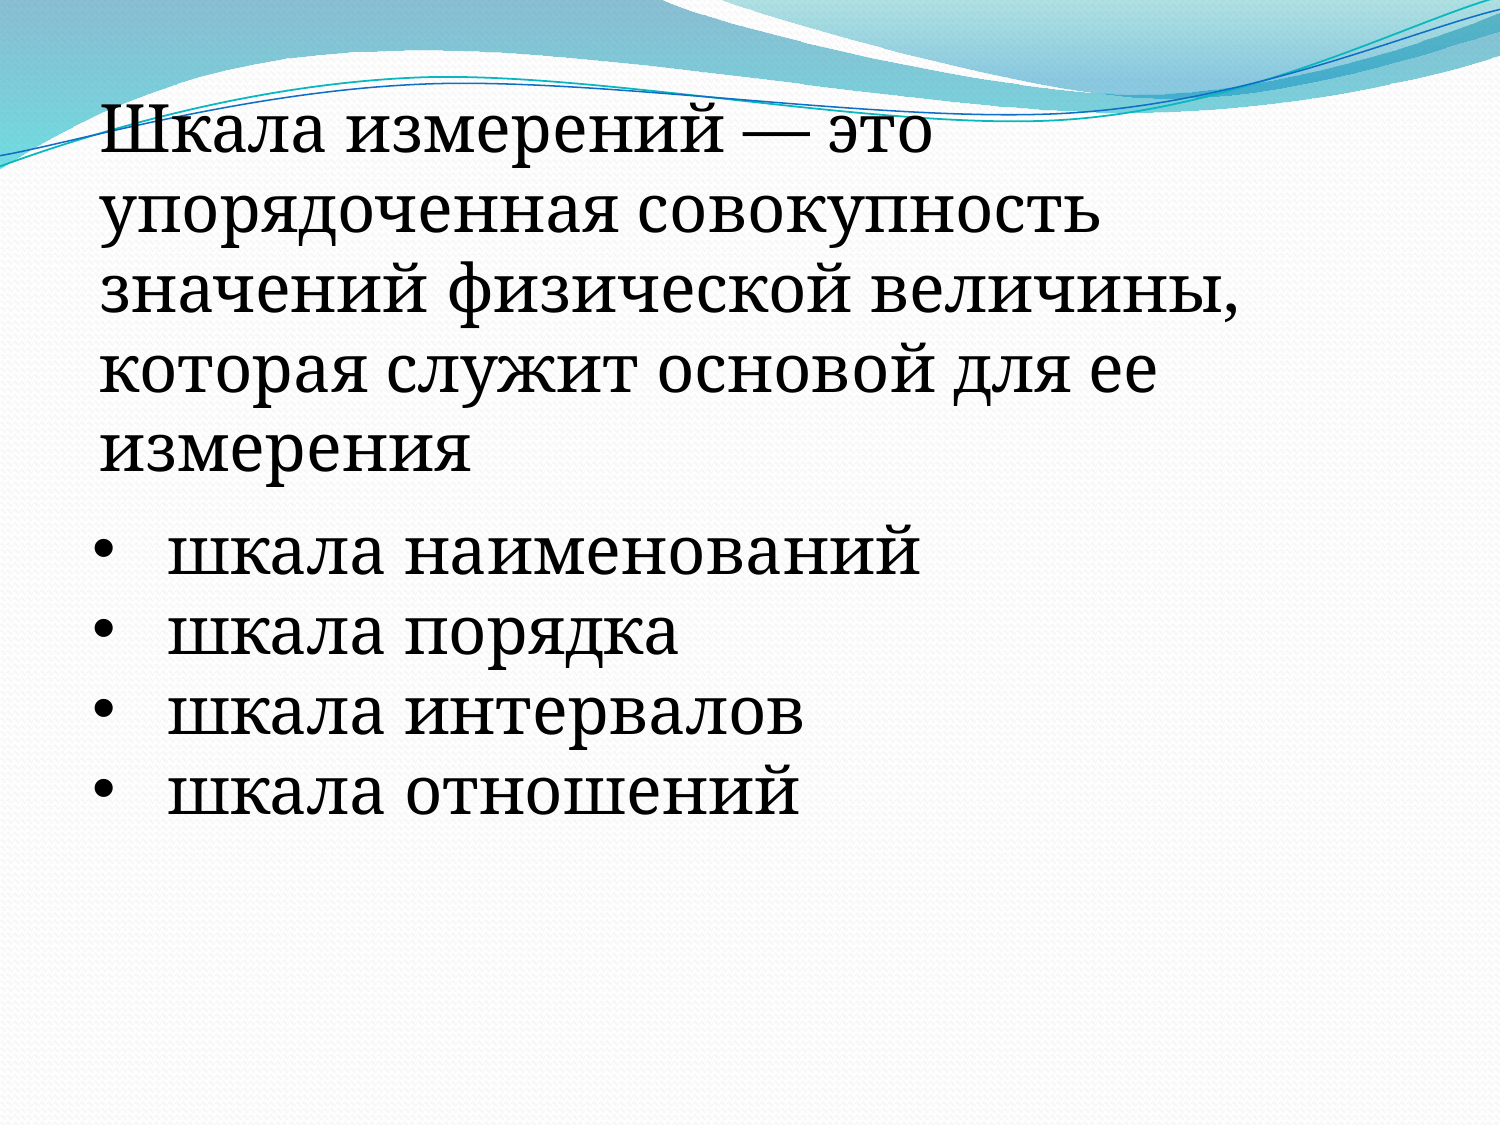

Шкала измерений — это упорядоченная совокупность значений физической величины, которая служит основой для ее измерения
шкала наименований
шкала порядка
шкала интервалов
шкала отношений